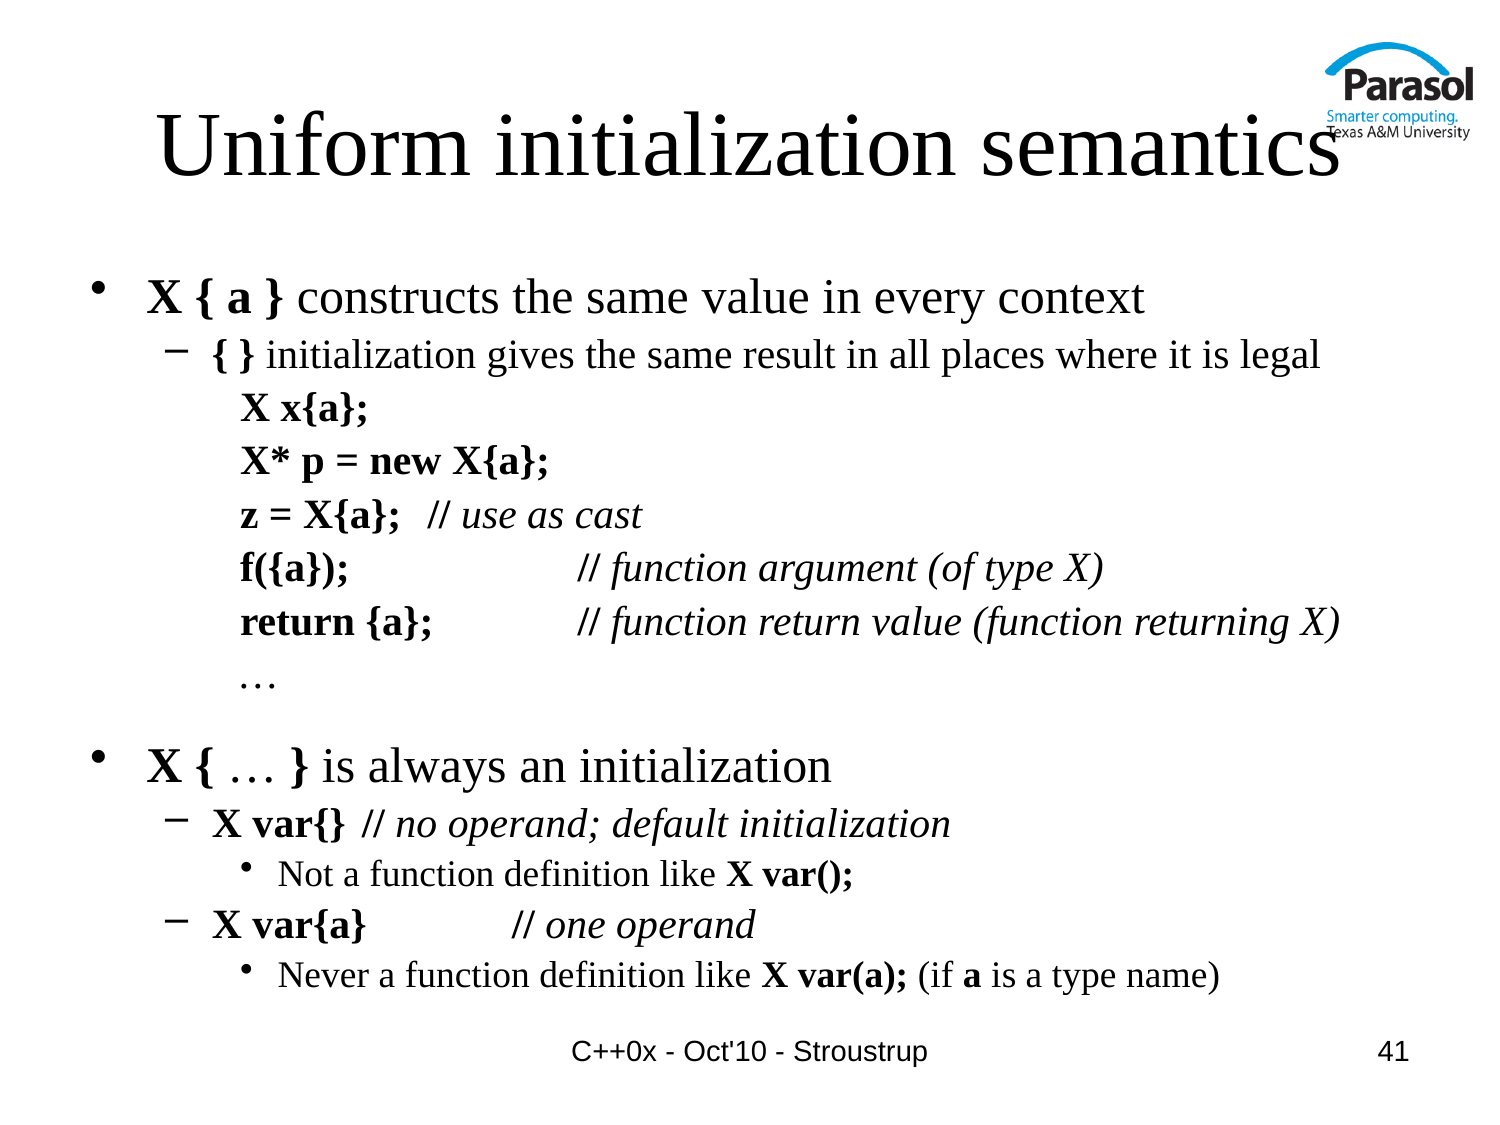

# Uniform initialization semantics
X { a } constructs the same value in every context
{ } initialization gives the same result in all places where it is legal
X x{a};
X* p = new X{a};
z = X{a};	// use as cast
f({a});		// function argument (of type X)
return {a};	// function return value (function returning X)
…

X { … } is always an initialization
X var{}	// no operand; default initialization
Not a function definition like X var();
X var{a}	// one operand
Never a function definition like X var(a); (if a is a type name)
C++0x - Oct'10 - Stroustrup
41